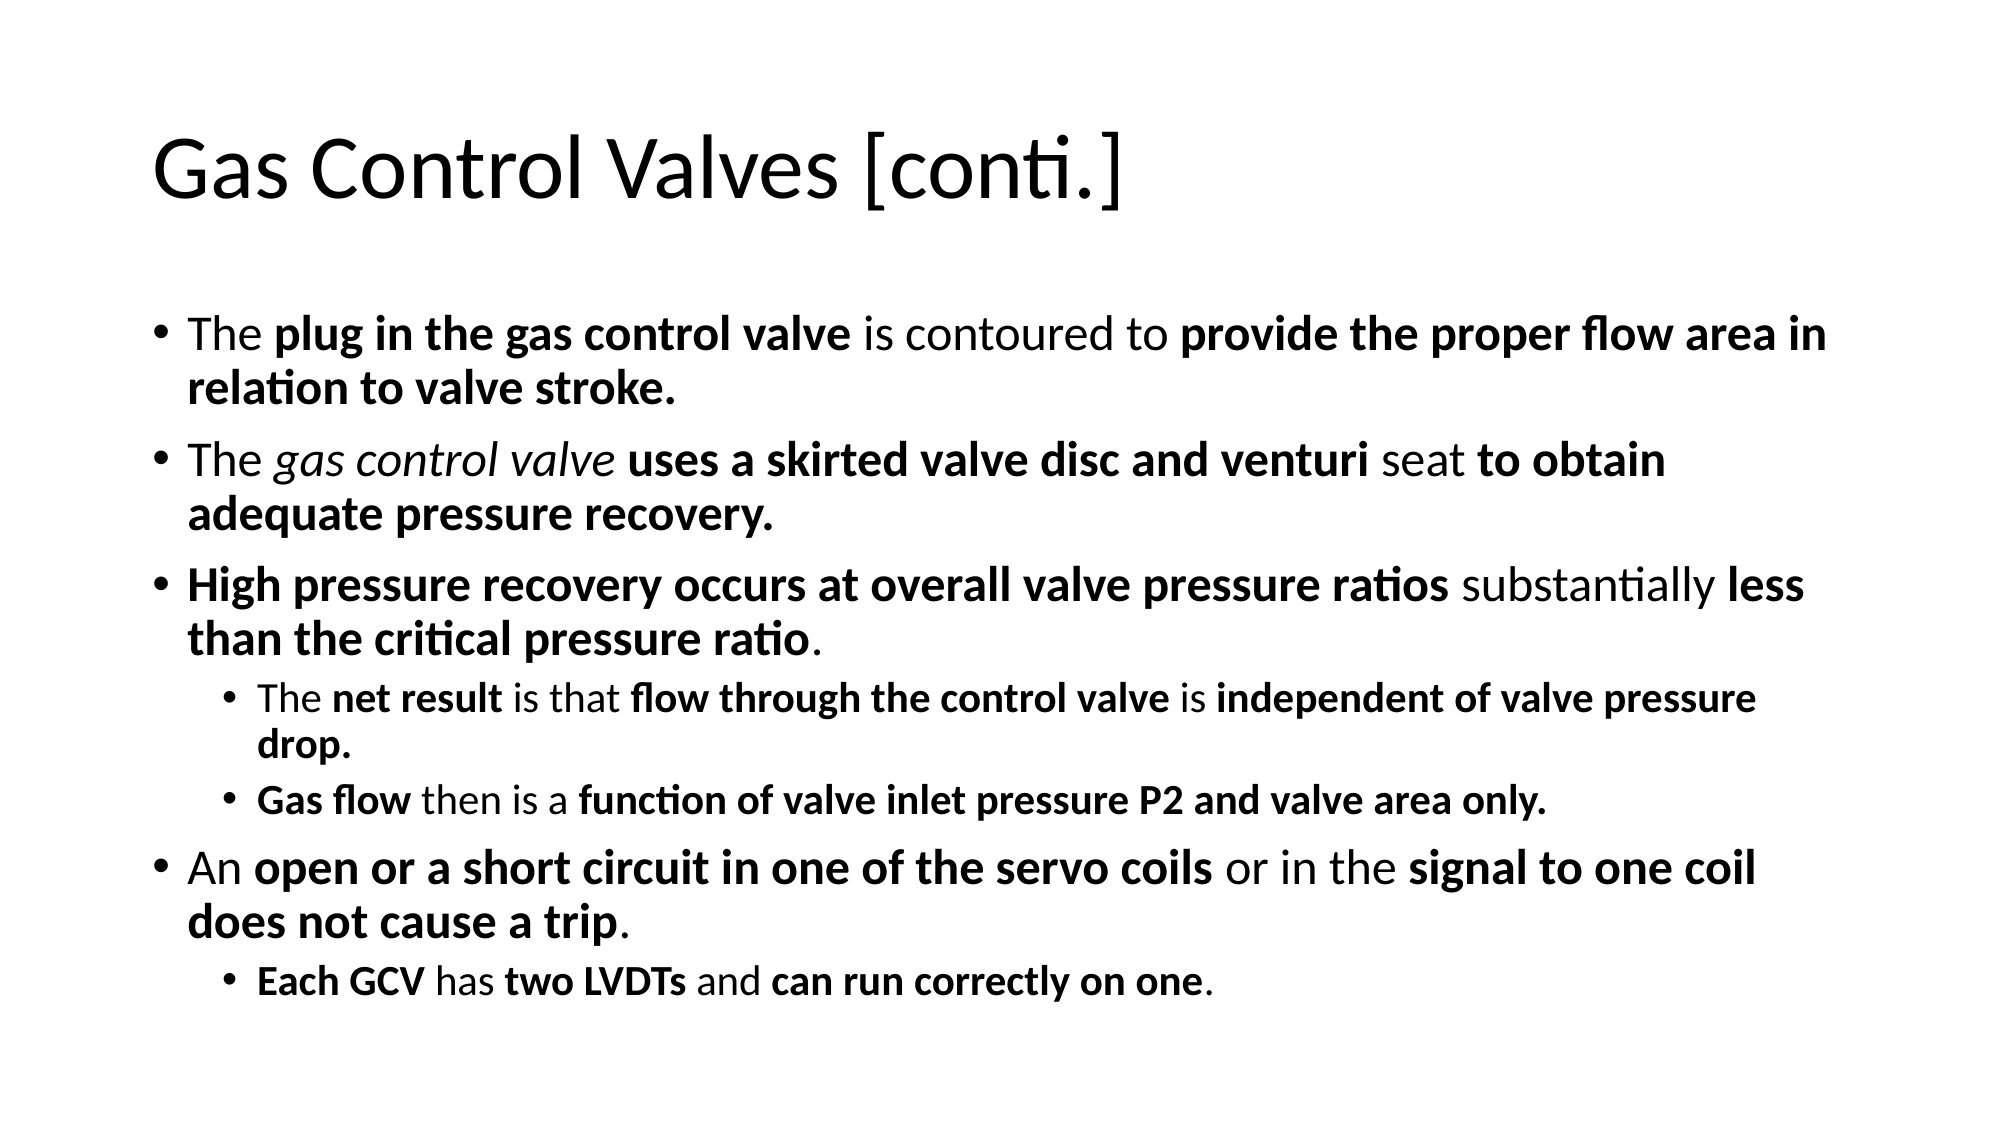

# Gas Control Valves [conti.]
The plug in the gas control valve is contoured to provide the proper flow area in relation to valve stroke.
The gas control valve uses a skirted valve disc and venturi seat to obtain adequate pressure recovery.
High pressure recovery occurs at overall valve pressure ratios substantially less than the critical pressure ratio.
The net result is that flow through the control valve is independent of valve pressure drop.
Gas flow then is a function of valve inlet pressure P2 and valve area only.
An open or a short circuit in one of the servo coils or in the signal to one coil does not cause a trip.
Each GCV has two LVDTs and can run correctly on one.